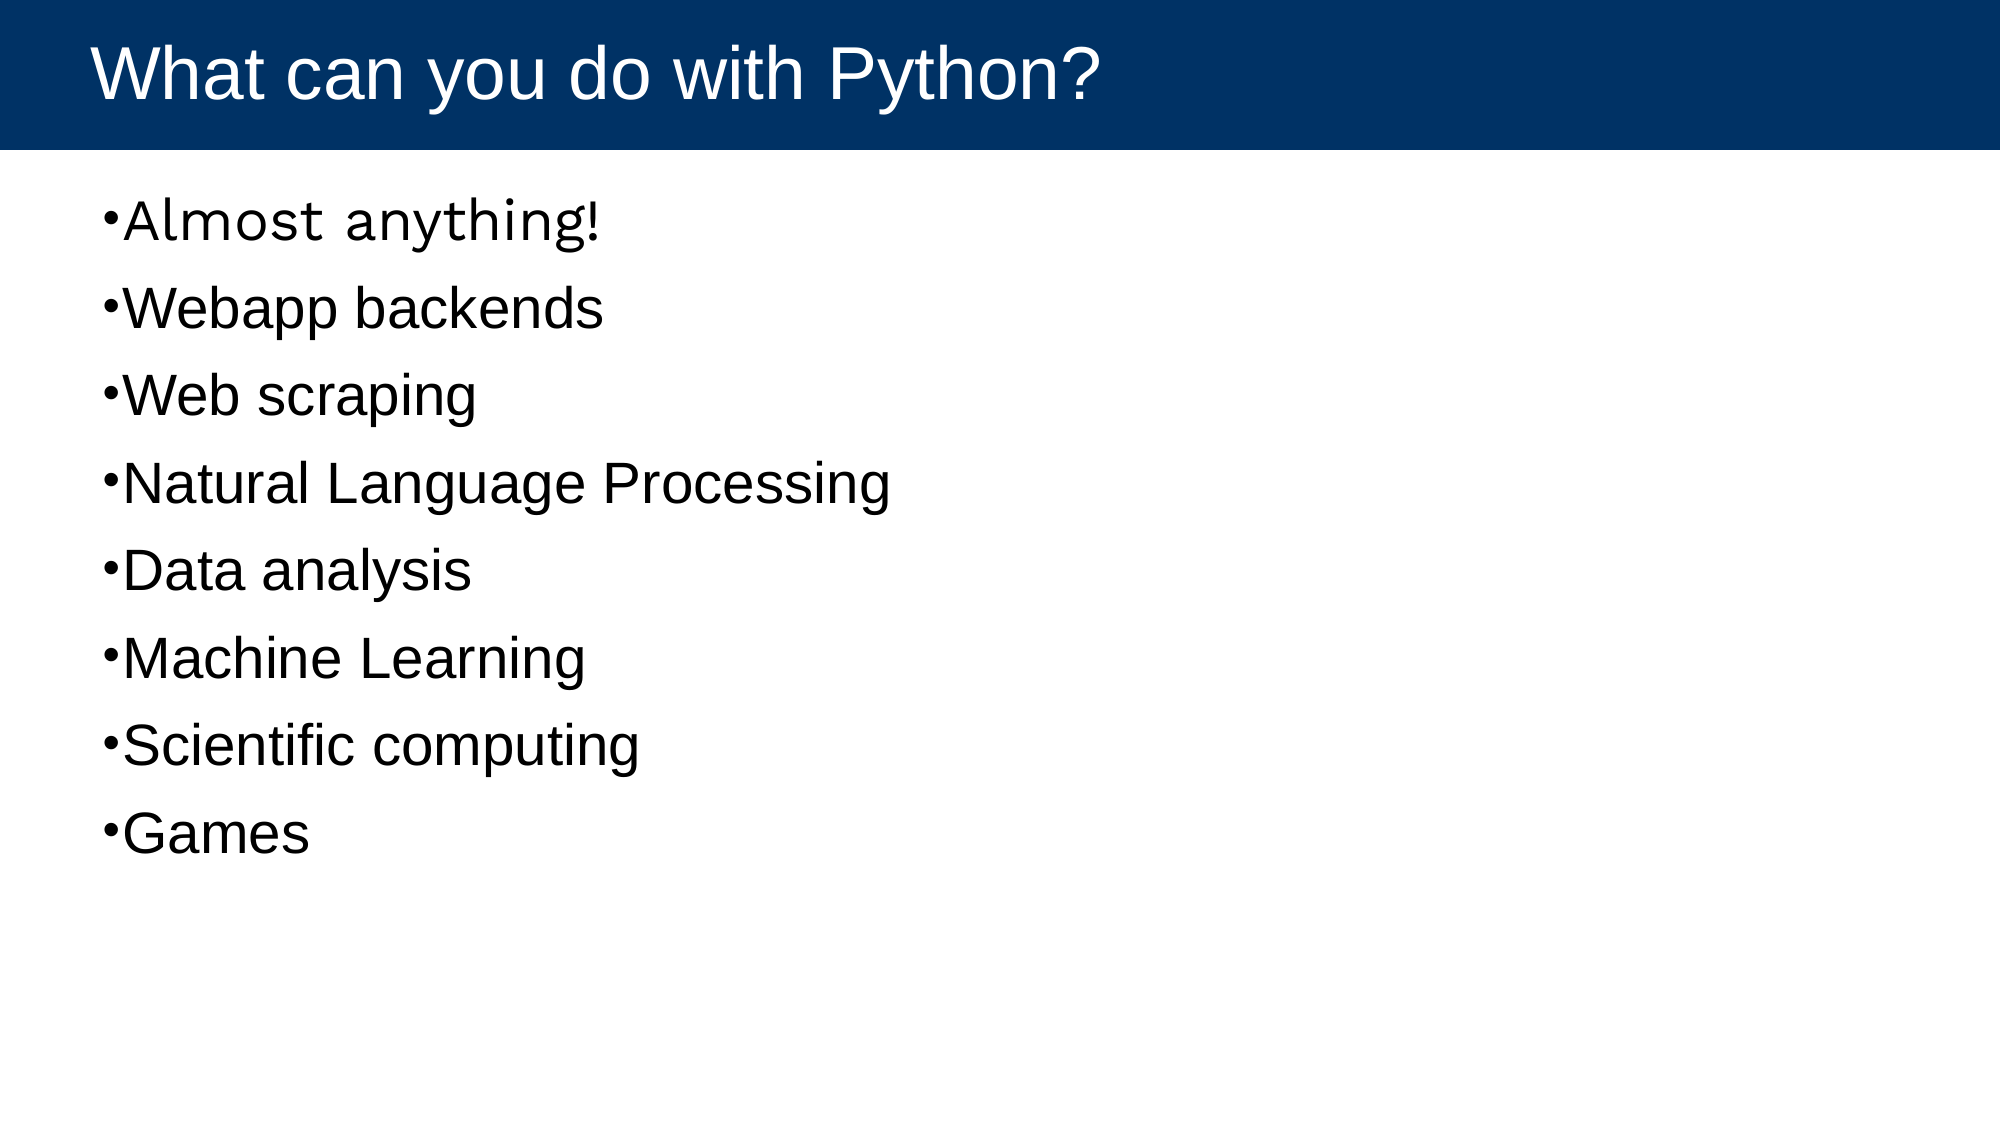

# What can you do with Python?
Almost anything!
Webapp backends
Web scraping
Natural Language Processing
Data analysis
Machine Learning
Scientific computing
Games